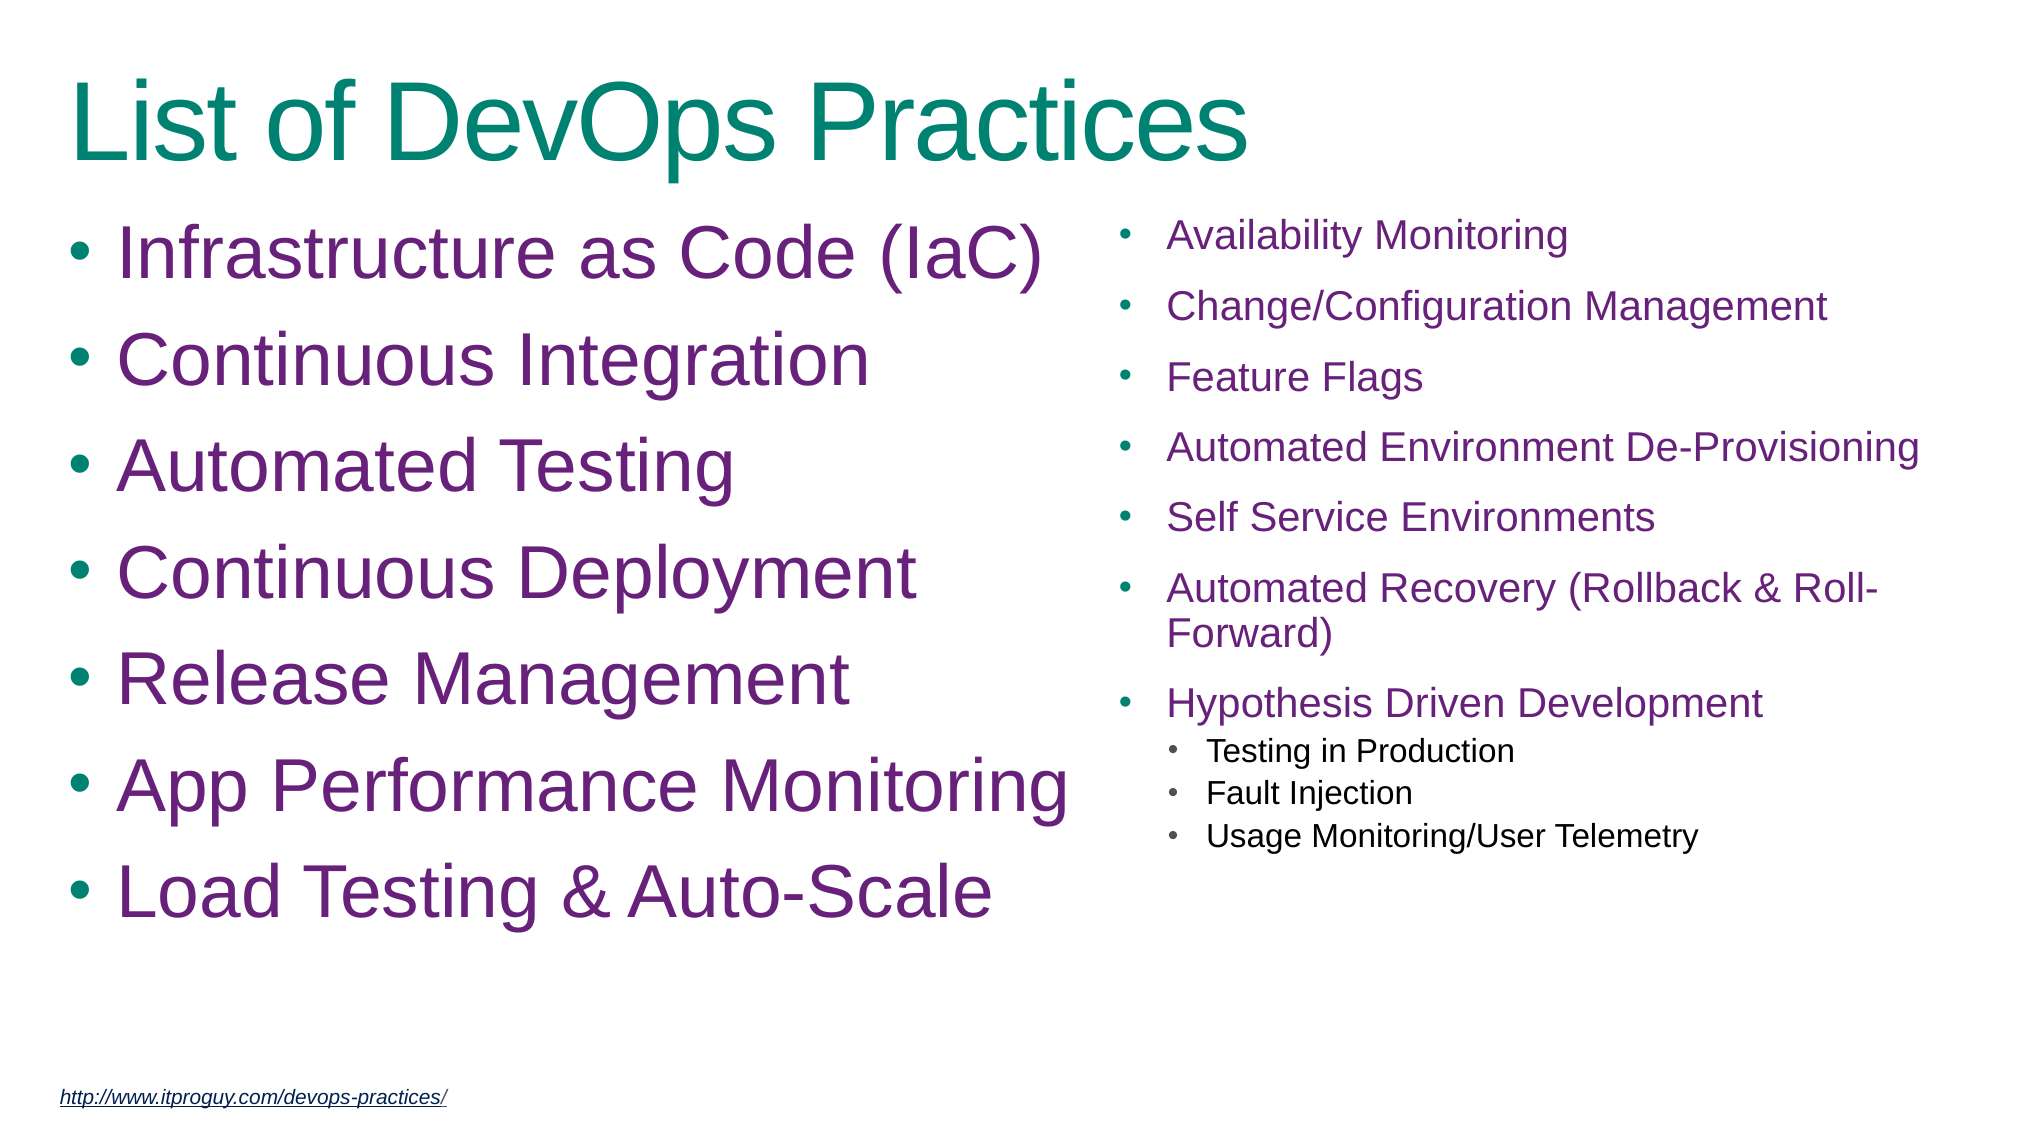

# List of DevOps Practices
Infrastructure as Code (IaC)
Continuous Integration
Automated Testing
Continuous Deployment
Release Management
App Performance Monitoring
Load Testing & Auto-Scale
Availability Monitoring
Change/Configuration Management
Feature Flags
Automated Environment De-Provisioning
Self Service Environments
Automated Recovery (Rollback & Roll-Forward)
Hypothesis Driven Development
Testing in Production
Fault Injection
Usage Monitoring/User Telemetry
http://www.itproguy.com/devops-practices/